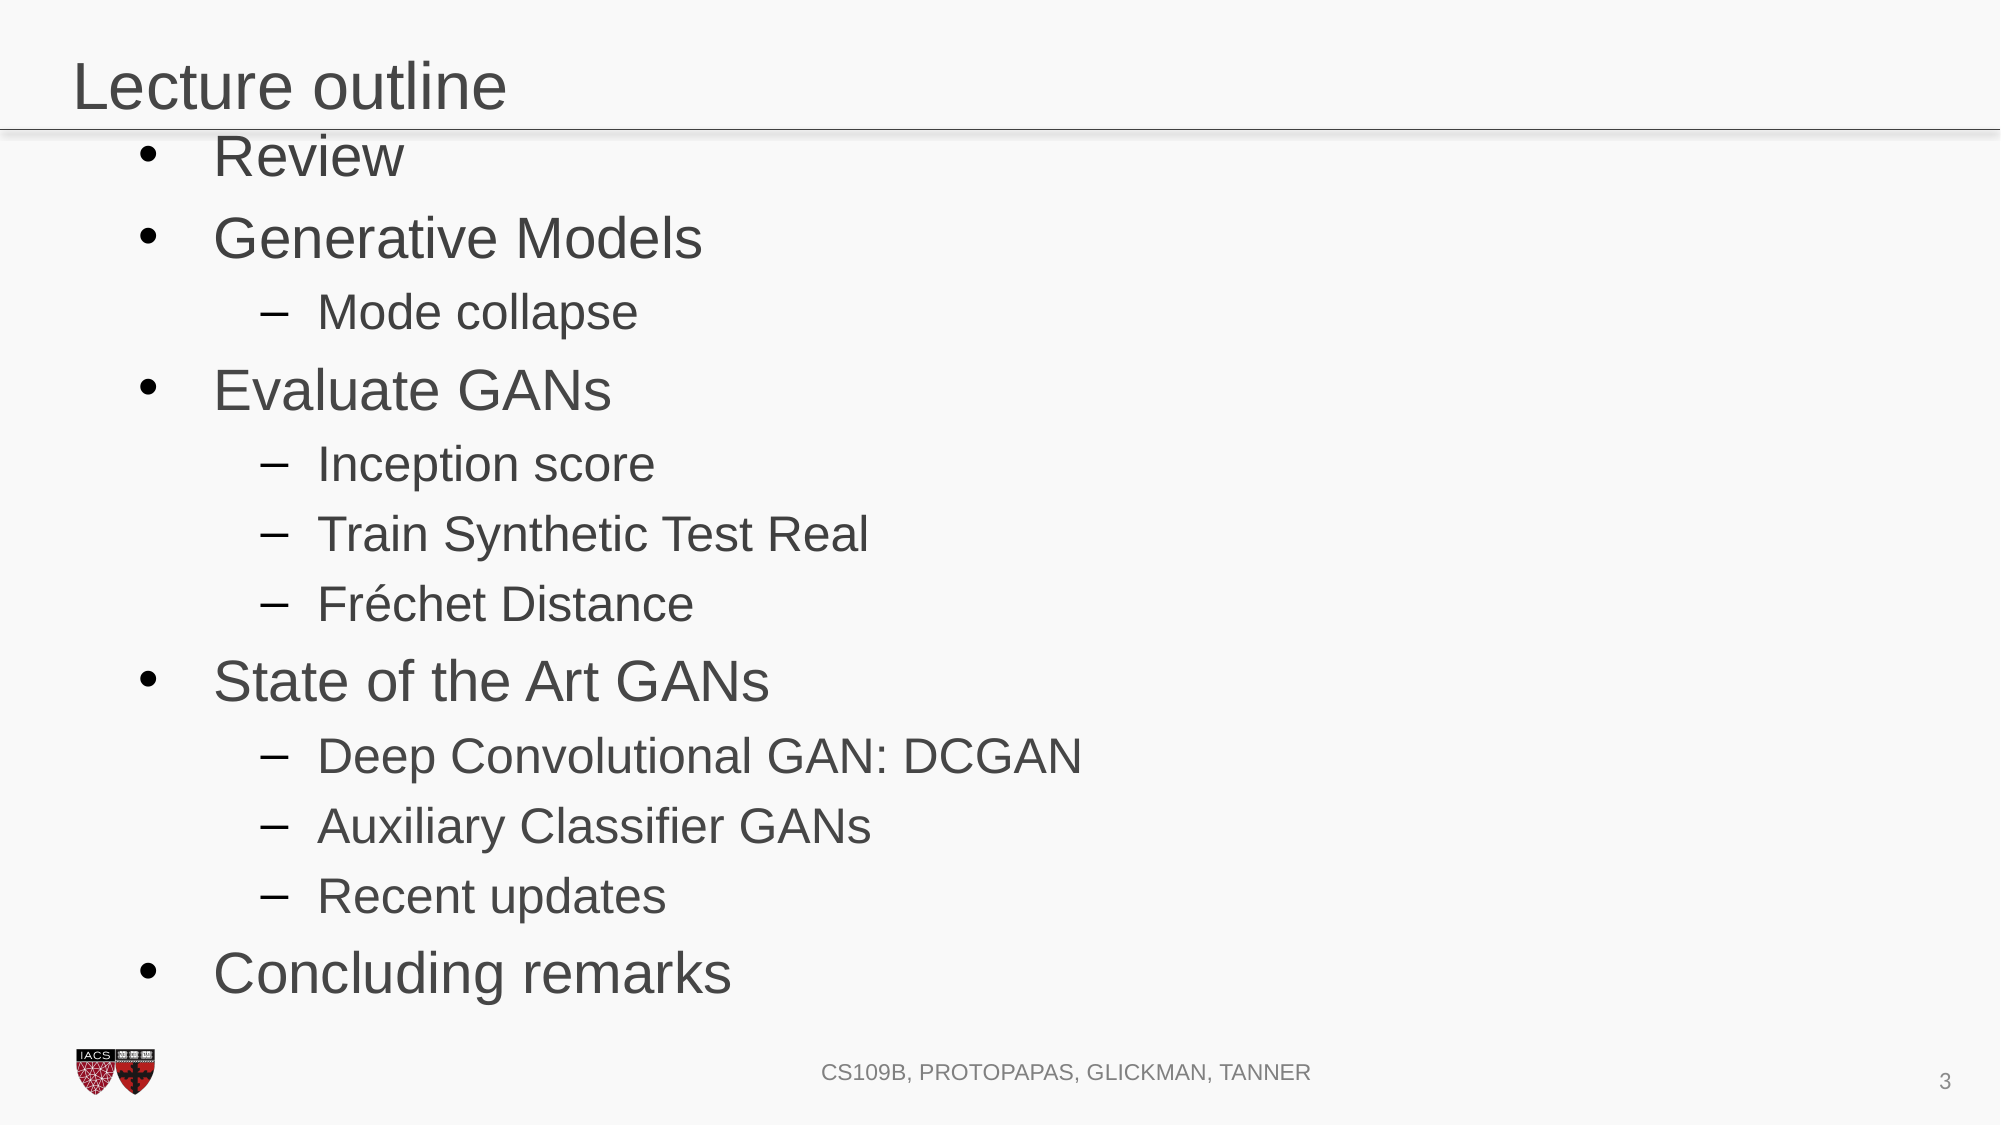

# Lecture outline
Review
Generative Models
Mode collapse
Evaluate GANs
Inception score
Train Synthetic Test Real
Fréchet Distance
State of the Art GANs
Deep Convolutional GAN: DCGAN
Auxiliary Classifier GANs
Recent updates
Concluding remarks

3